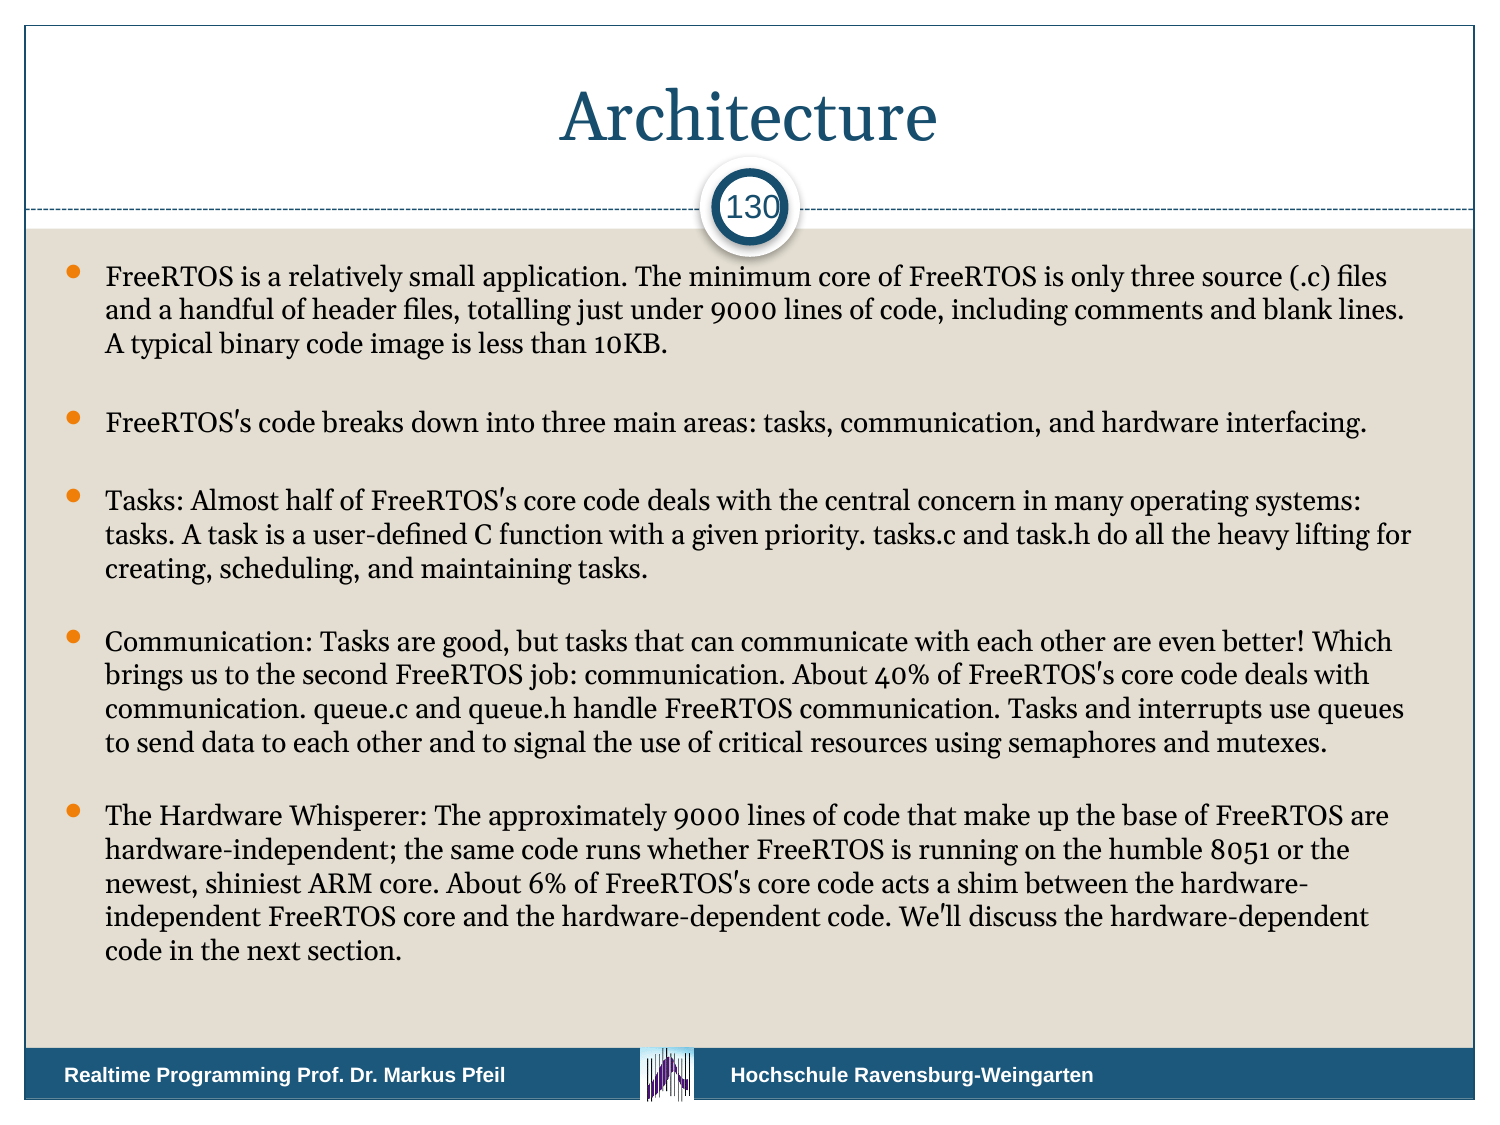

# Architecture
130
FreeRTOS is a relatively small application. The minimum core of FreeRTOS is only three source (.c) files and a handful of header files, totalling just under 9000 lines of code, including comments and blank lines. A typical binary code image is less than 10KB.

FreeRTOS's code breaks down into three main areas: tasks, communication, and hardware interfacing.

Tasks: Almost half of FreeRTOS's core code deals with the central concern in many operating systems: tasks. A task is a user-defined C function with a given priority. tasks.c and task.h do all the heavy lifting for creating, scheduling, and maintaining tasks.
Communication: Tasks are good, but tasks that can communicate with each other are even better! Which brings us to the second FreeRTOS job: communication. About 40% of FreeRTOS's core code deals with communication. queue.c and queue.h handle FreeRTOS communication. Tasks and interrupts use queues to send data to each other and to signal the use of critical resources using semaphores and mutexes.
The Hardware Whisperer: The approximately 9000 lines of code that make up the base of FreeRTOS are hardware-independent; the same code runs whether FreeRTOS is running on the humble 8051 or the newest, shiniest ARM core. About 6% of FreeRTOS's core code acts a shim between the hardware-independent FreeRTOS core and the hardware-dependent code. We'll discuss the hardware-dependent code in the next section.
Realtime Programming Prof. Dr. Markus Pfeil